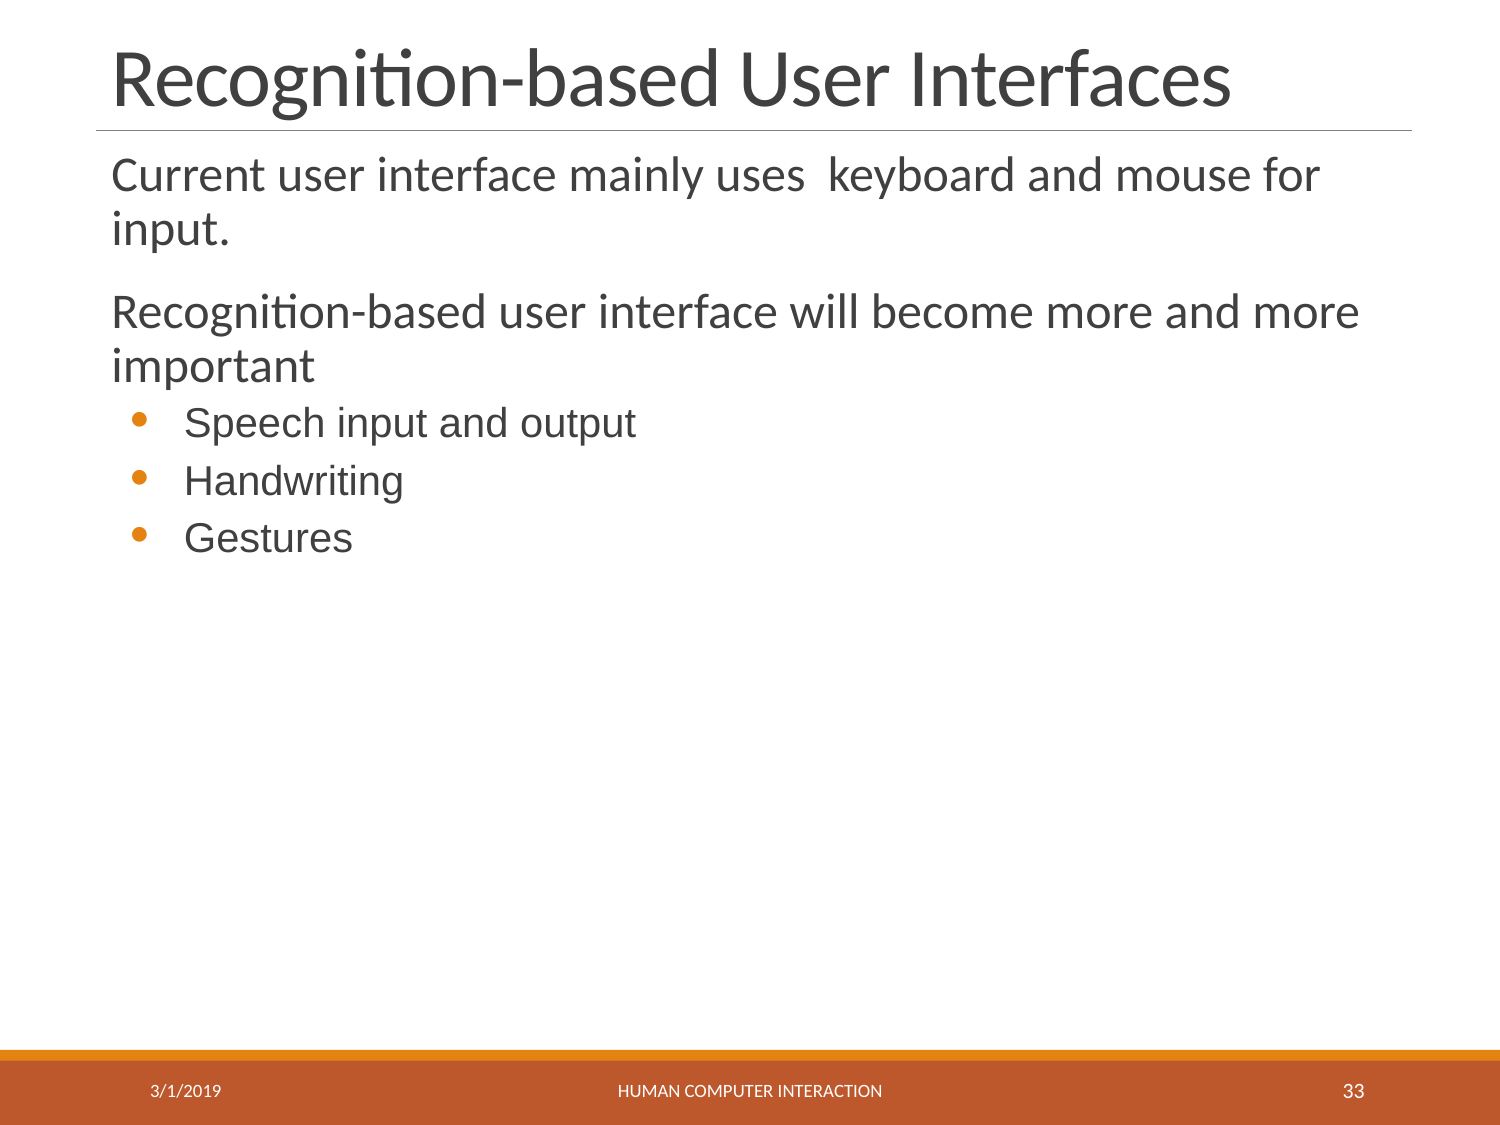

# Recognition-based User Interfaces
Current user interface mainly uses  keyboard and mouse for input.
Recognition-based user interface will become more and more important
Speech input and output
Handwriting
Gestures

3/1/2019
Human Computer Interaction
33